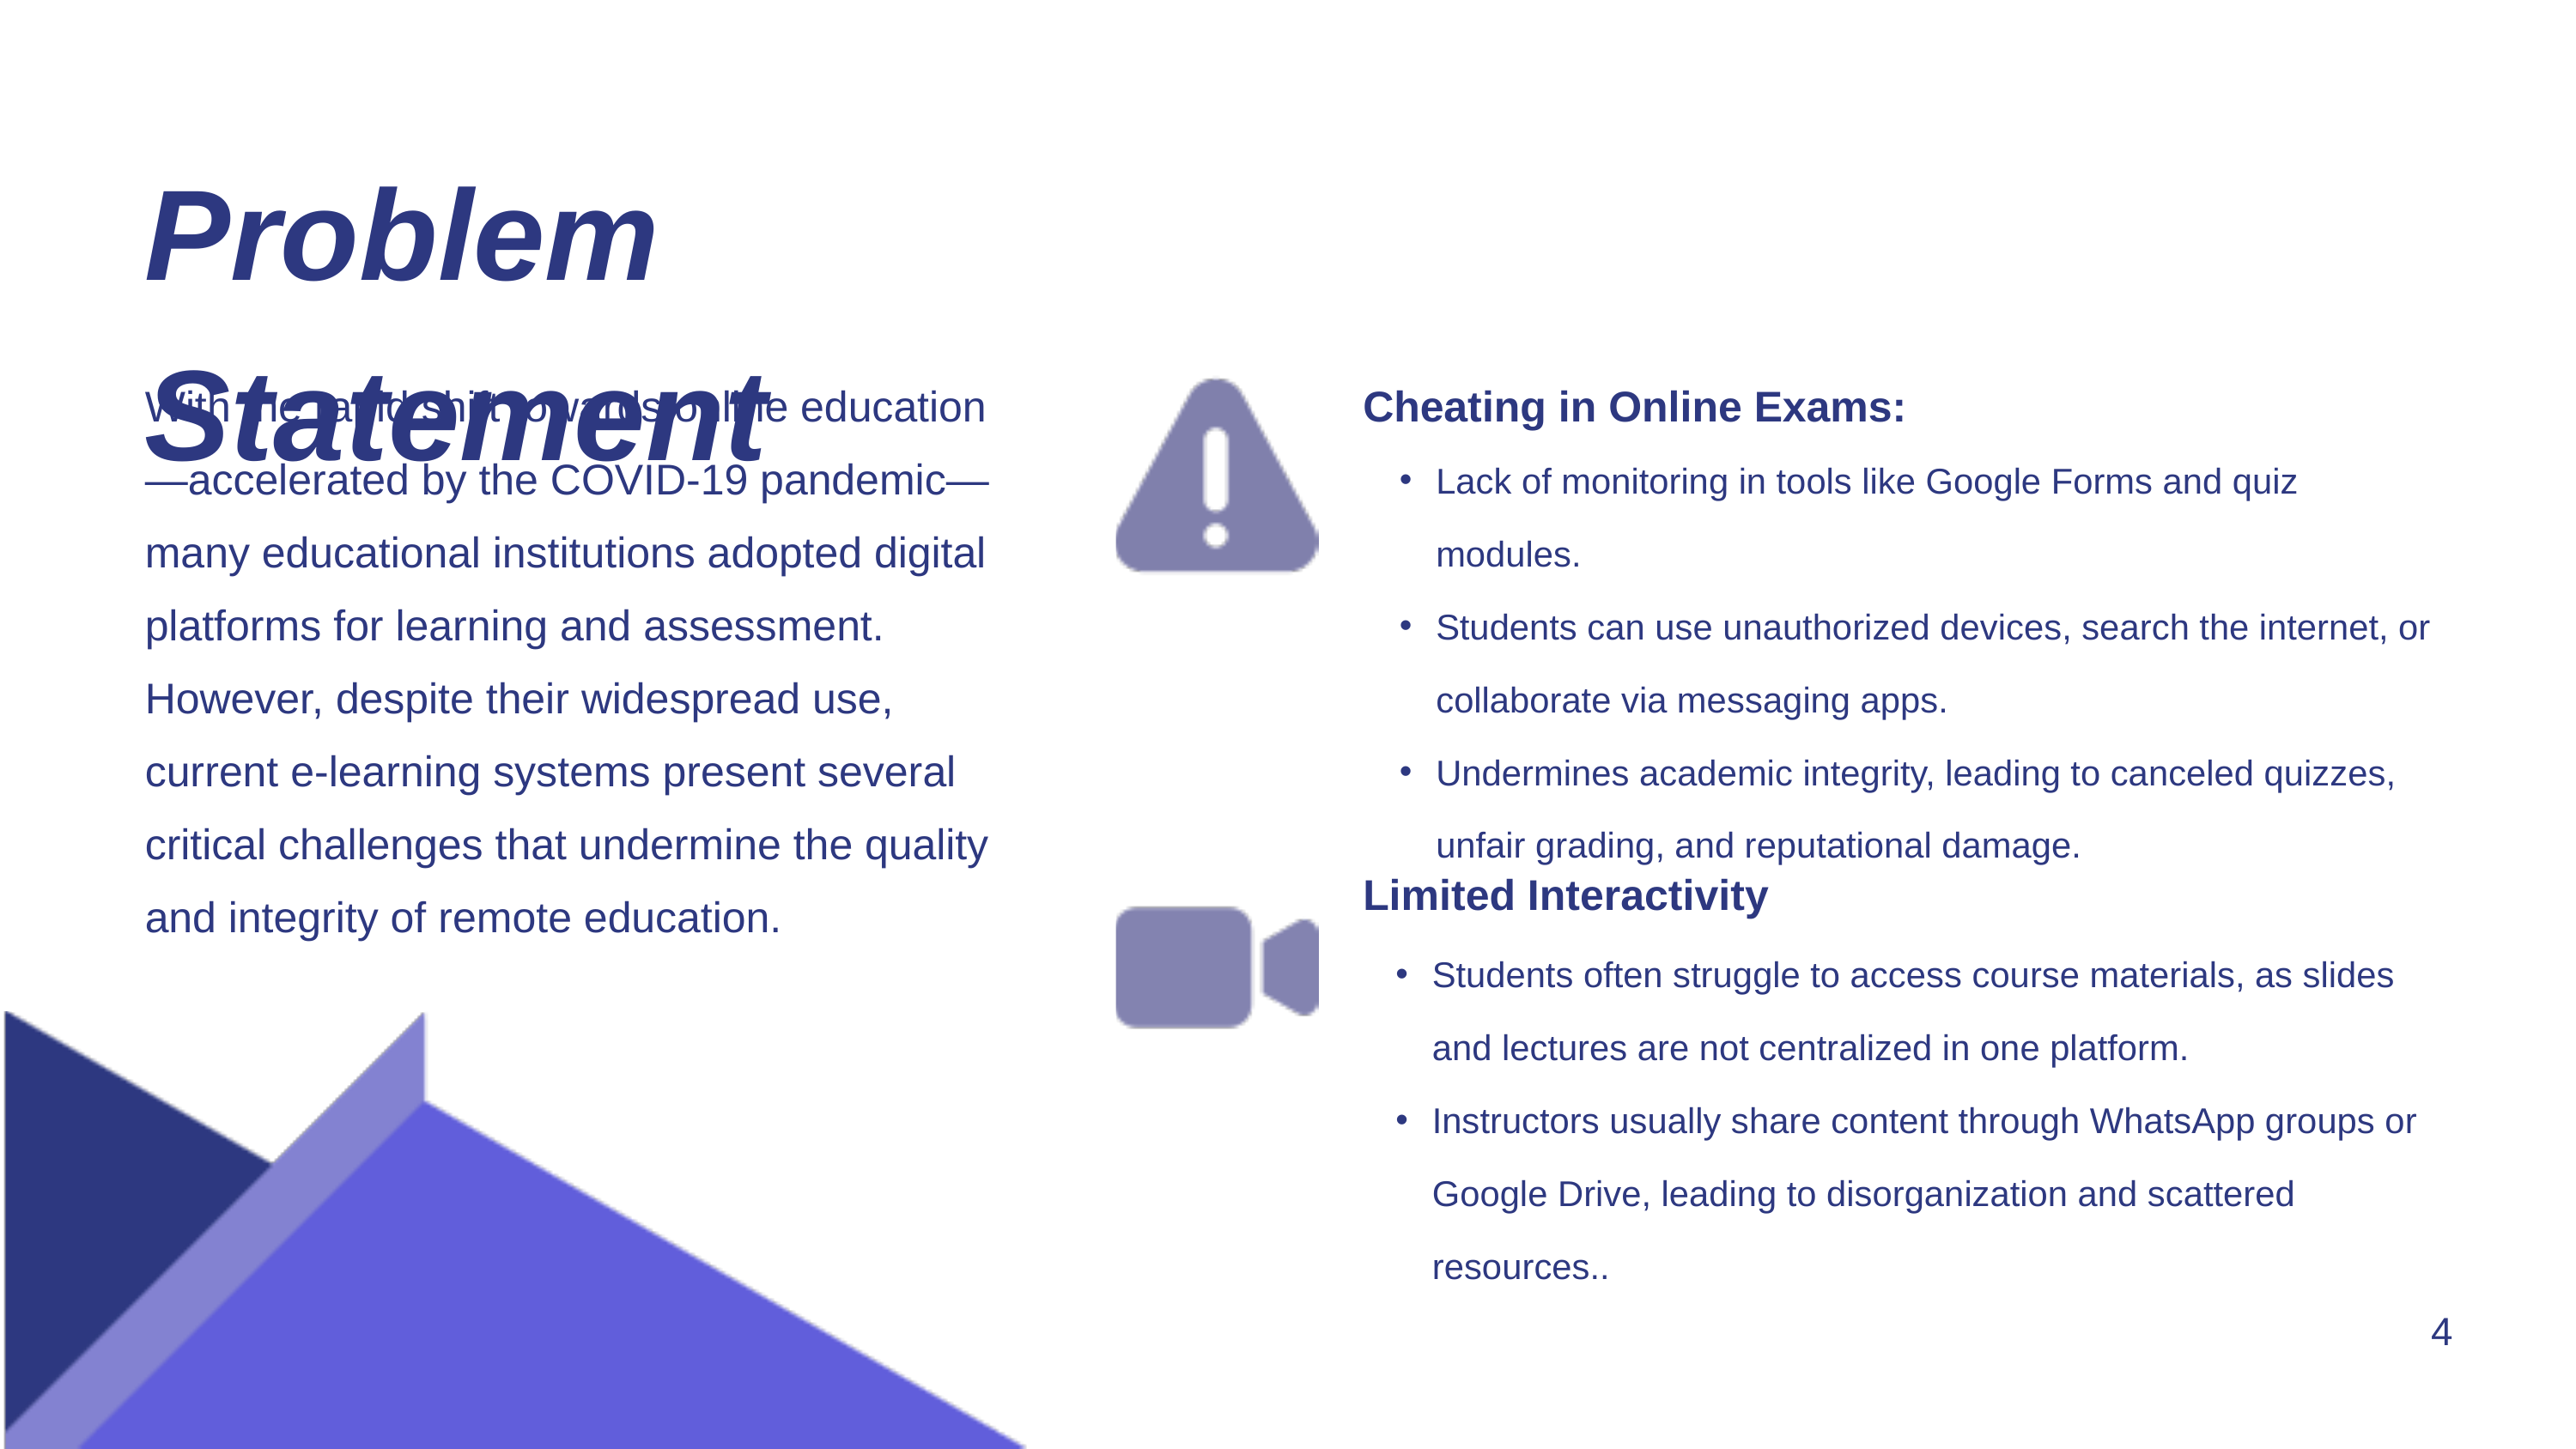

Problem Statement
With the rapid shift towards online education—accelerated by the COVID-19 pandemic—many educational institutions adopted digital platforms for learning and assessment. However, despite their widespread use, current e-learning systems present several critical challenges that undermine the quality and integrity of remote education.
Cheating in Online Exams:

Lack of monitoring in tools like Google Forms and quiz modules.
Students can use unauthorized devices, search the internet, or collaborate via messaging apps.
Undermines academic integrity, leading to canceled quizzes, unfair grading, and reputational damage.
Limited Interactivity

Students often struggle to access course materials, as slides and lectures are not centralized in one platform.
Instructors usually share content through WhatsApp groups or Google Drive, leading to disorganization and scattered resources..

4